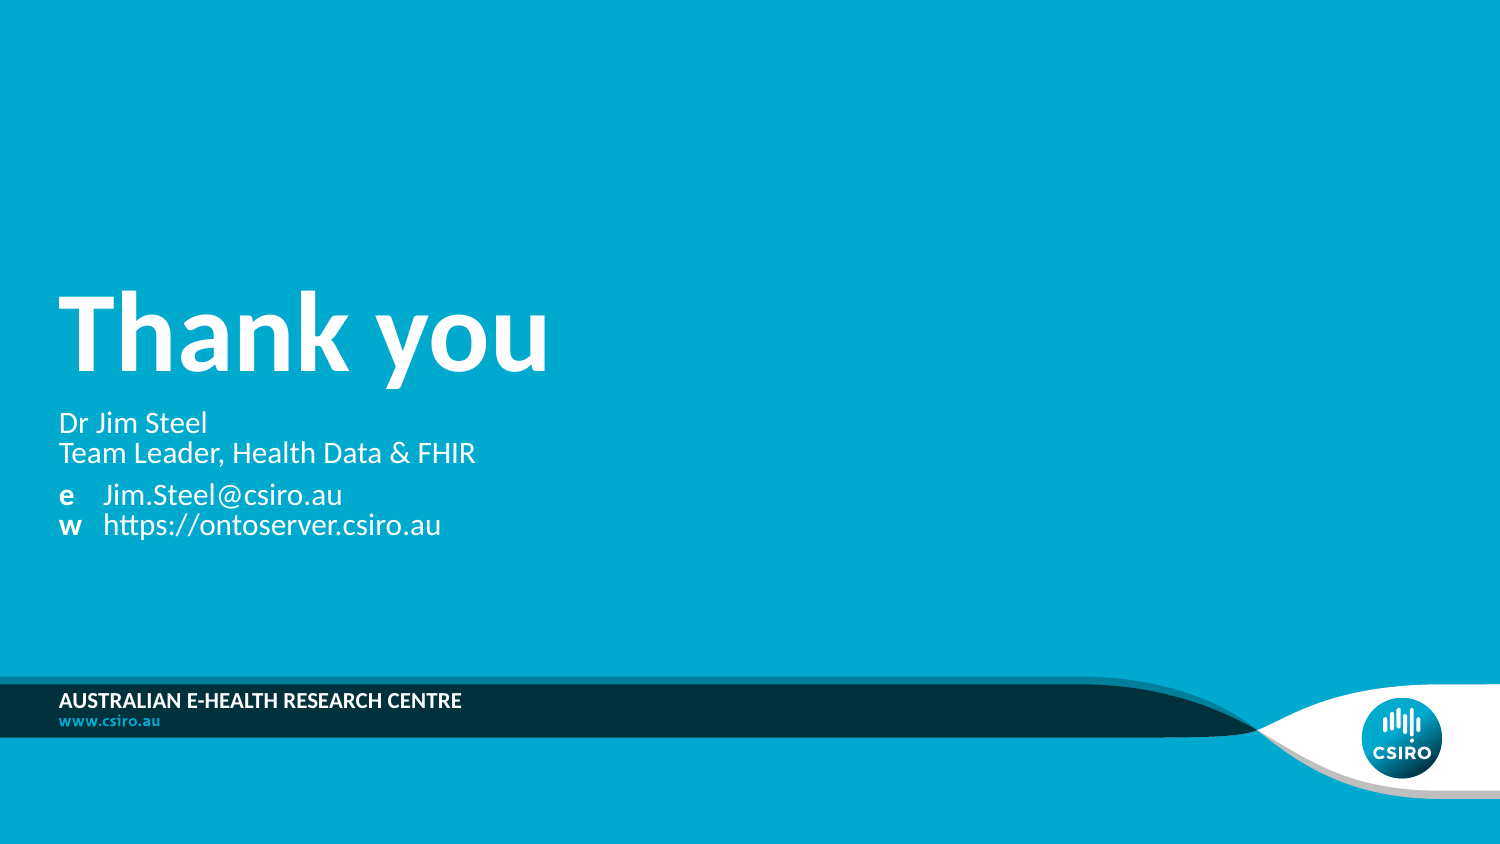

# Thank you
Dr Jim Steel
Team Leader, Health Data & FHIR
e	Jim.Steel@csiro.au
w	https://ontoserver.csiro.au
Australian E-Health Research Centre